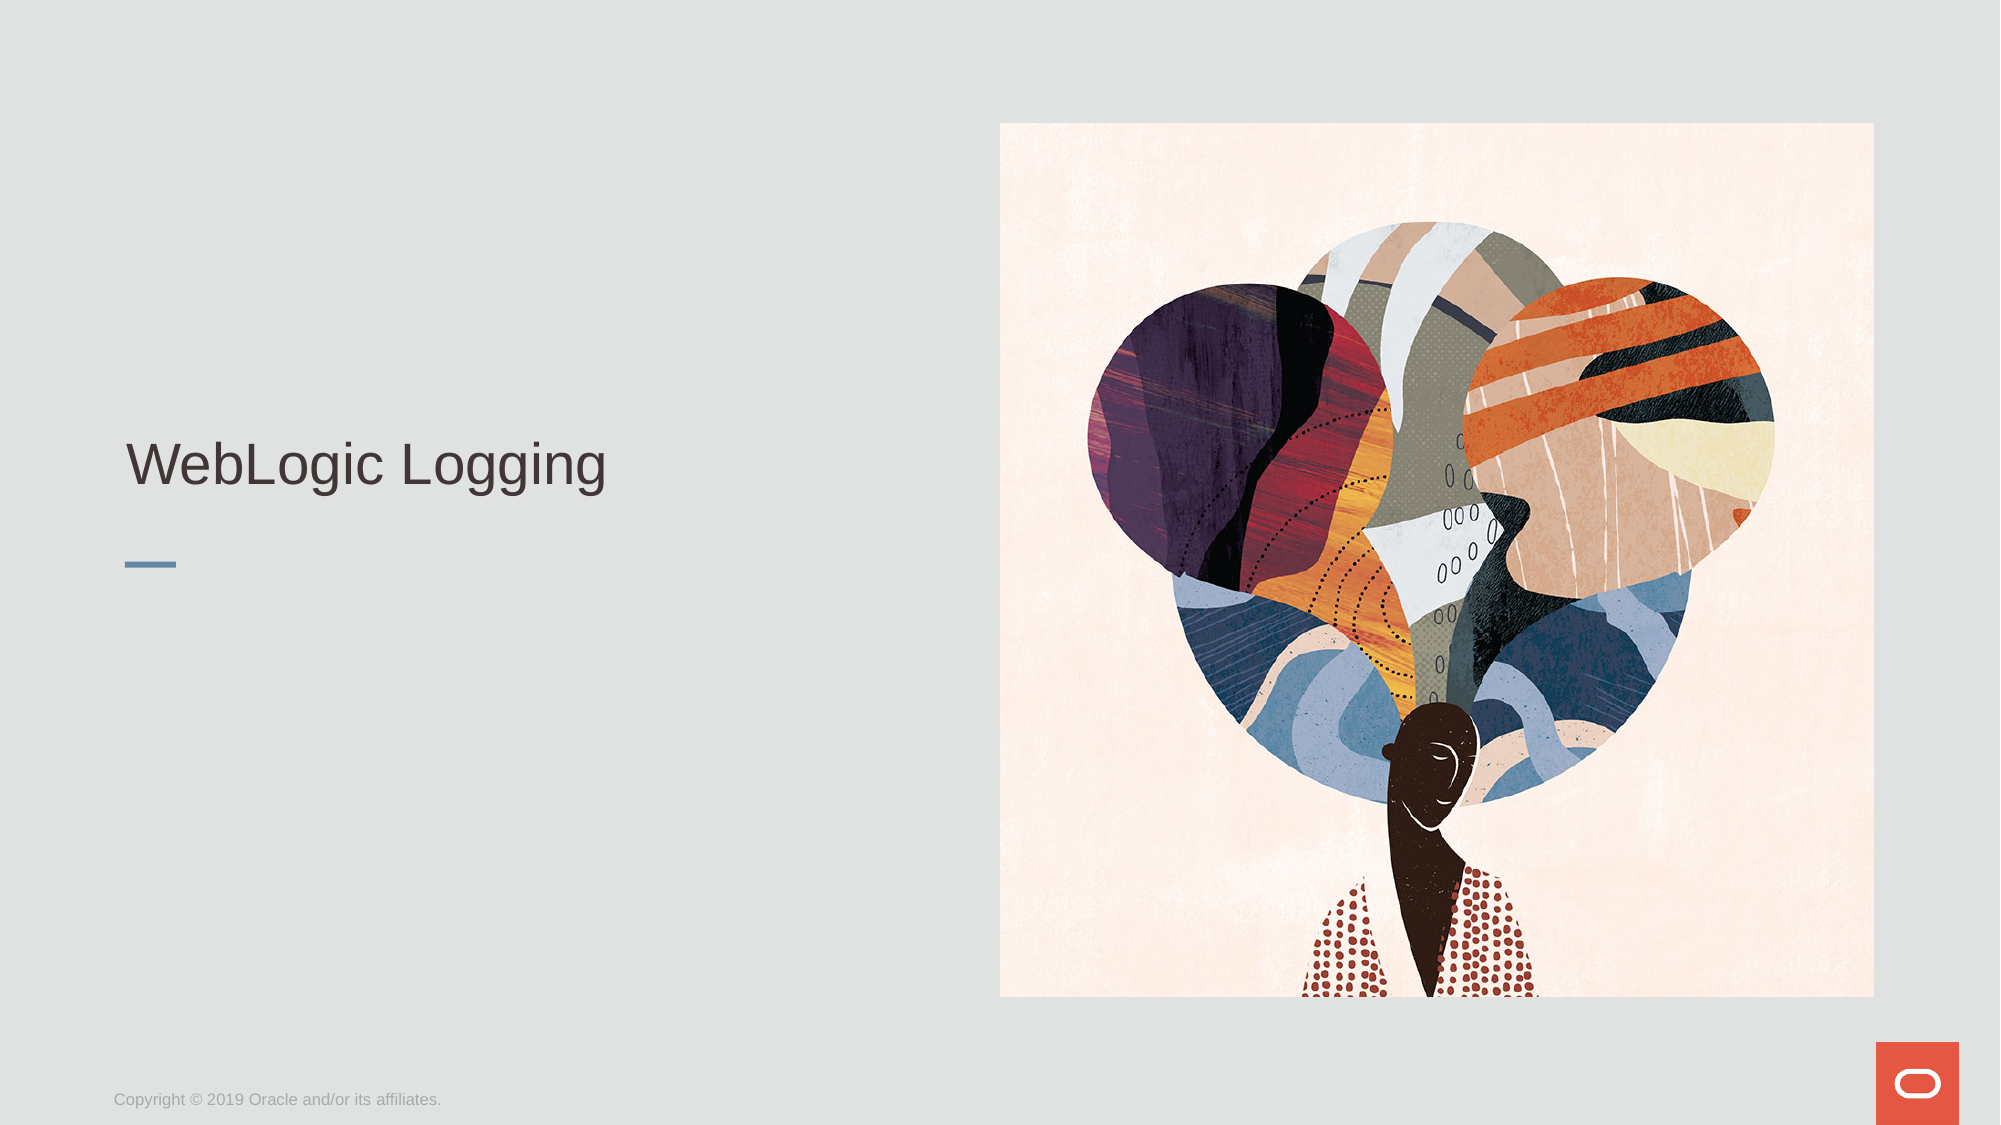

# WebLogic Logging
Copyright © 2019 Oracle and/or its affiliates.